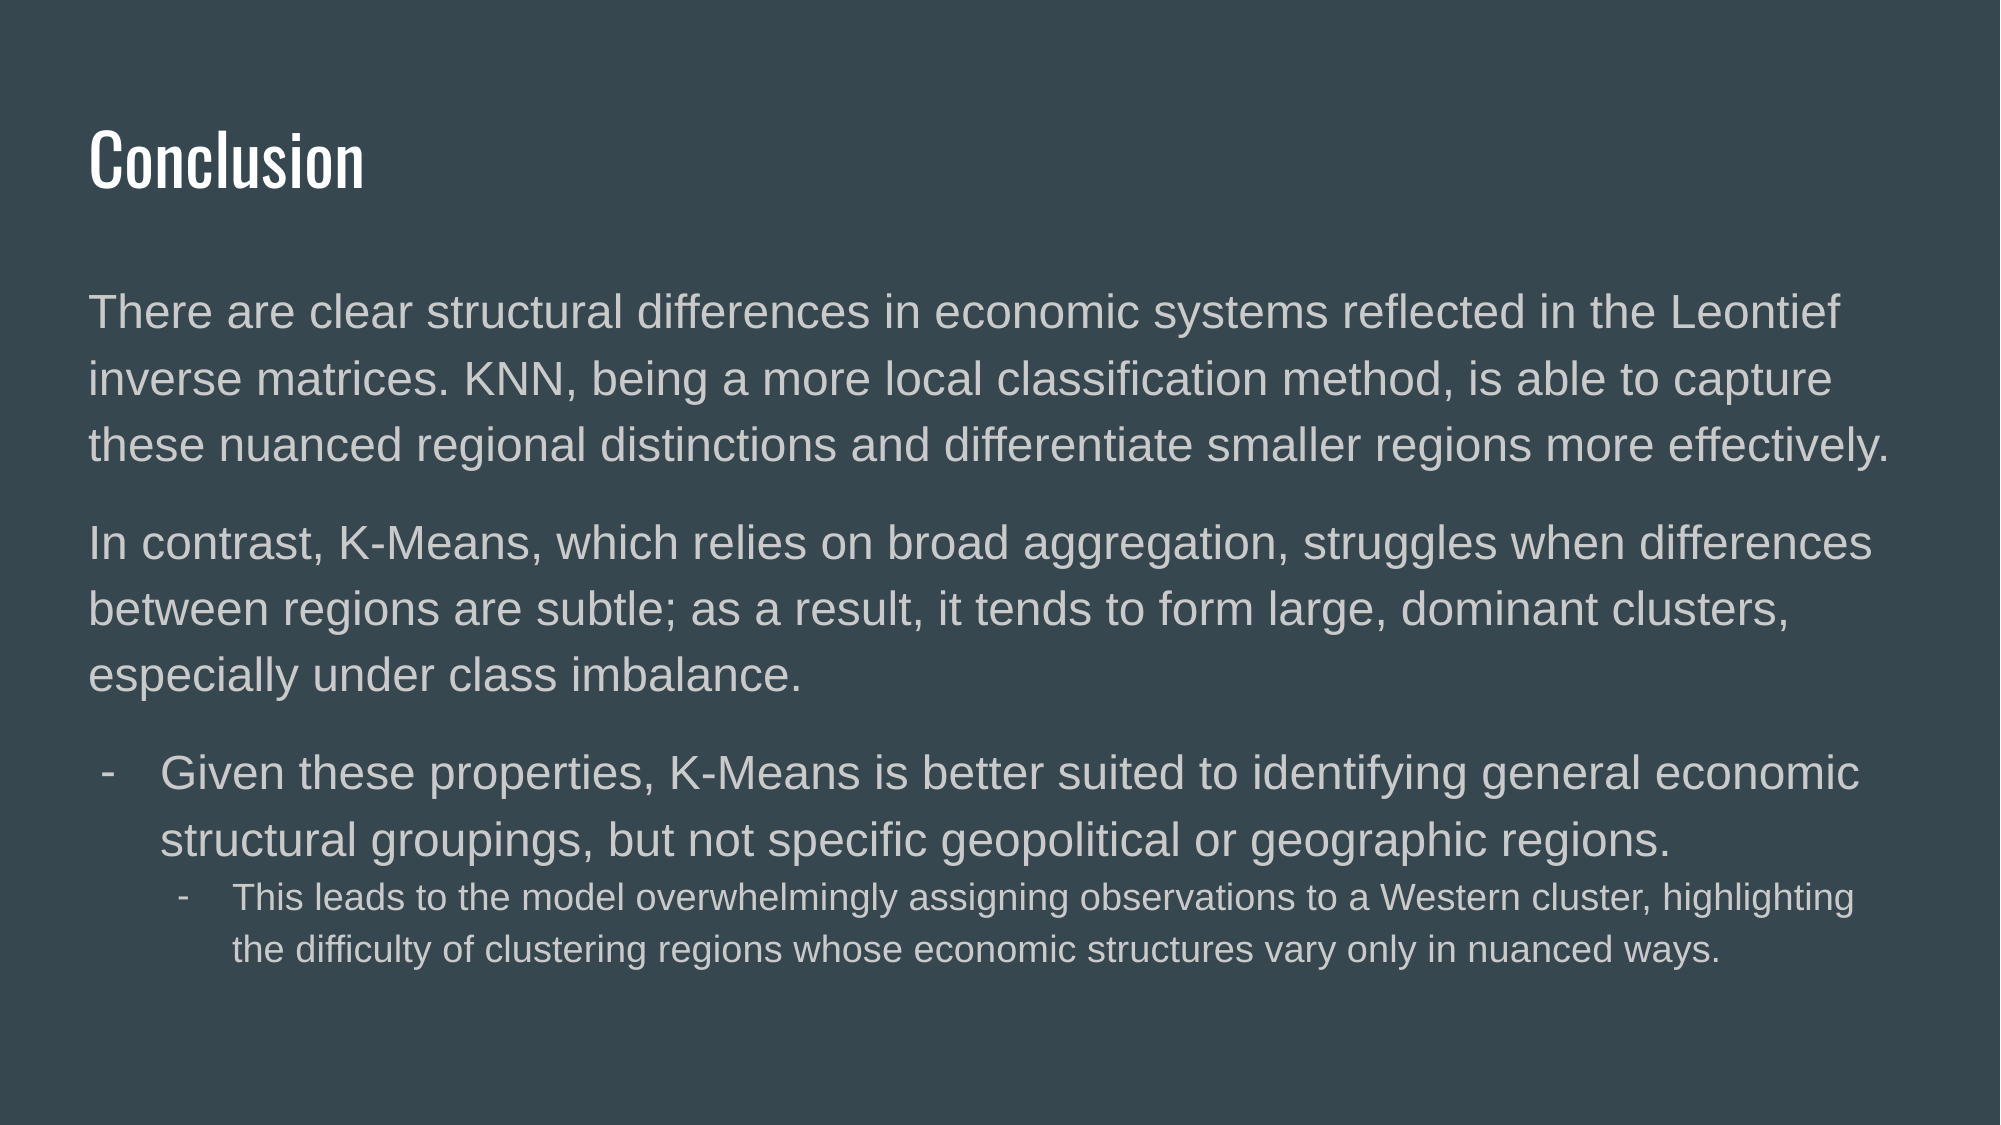

# Conclusion
There are clear structural differences in economic systems reflected in the Leontief inverse matrices. KNN, being a more local classification method, is able to capture these nuanced regional distinctions and differentiate smaller regions more effectively.
In contrast, K-Means, which relies on broad aggregation, struggles when differences between regions are subtle; as a result, it tends to form large, dominant clusters, especially under class imbalance.
Given these properties, K-Means is better suited to identifying general economic structural groupings, but not specific geopolitical or geographic regions.
This leads to the model overwhelmingly assigning observations to a Western cluster, highlighting the difficulty of clustering regions whose economic structures vary only in nuanced ways.